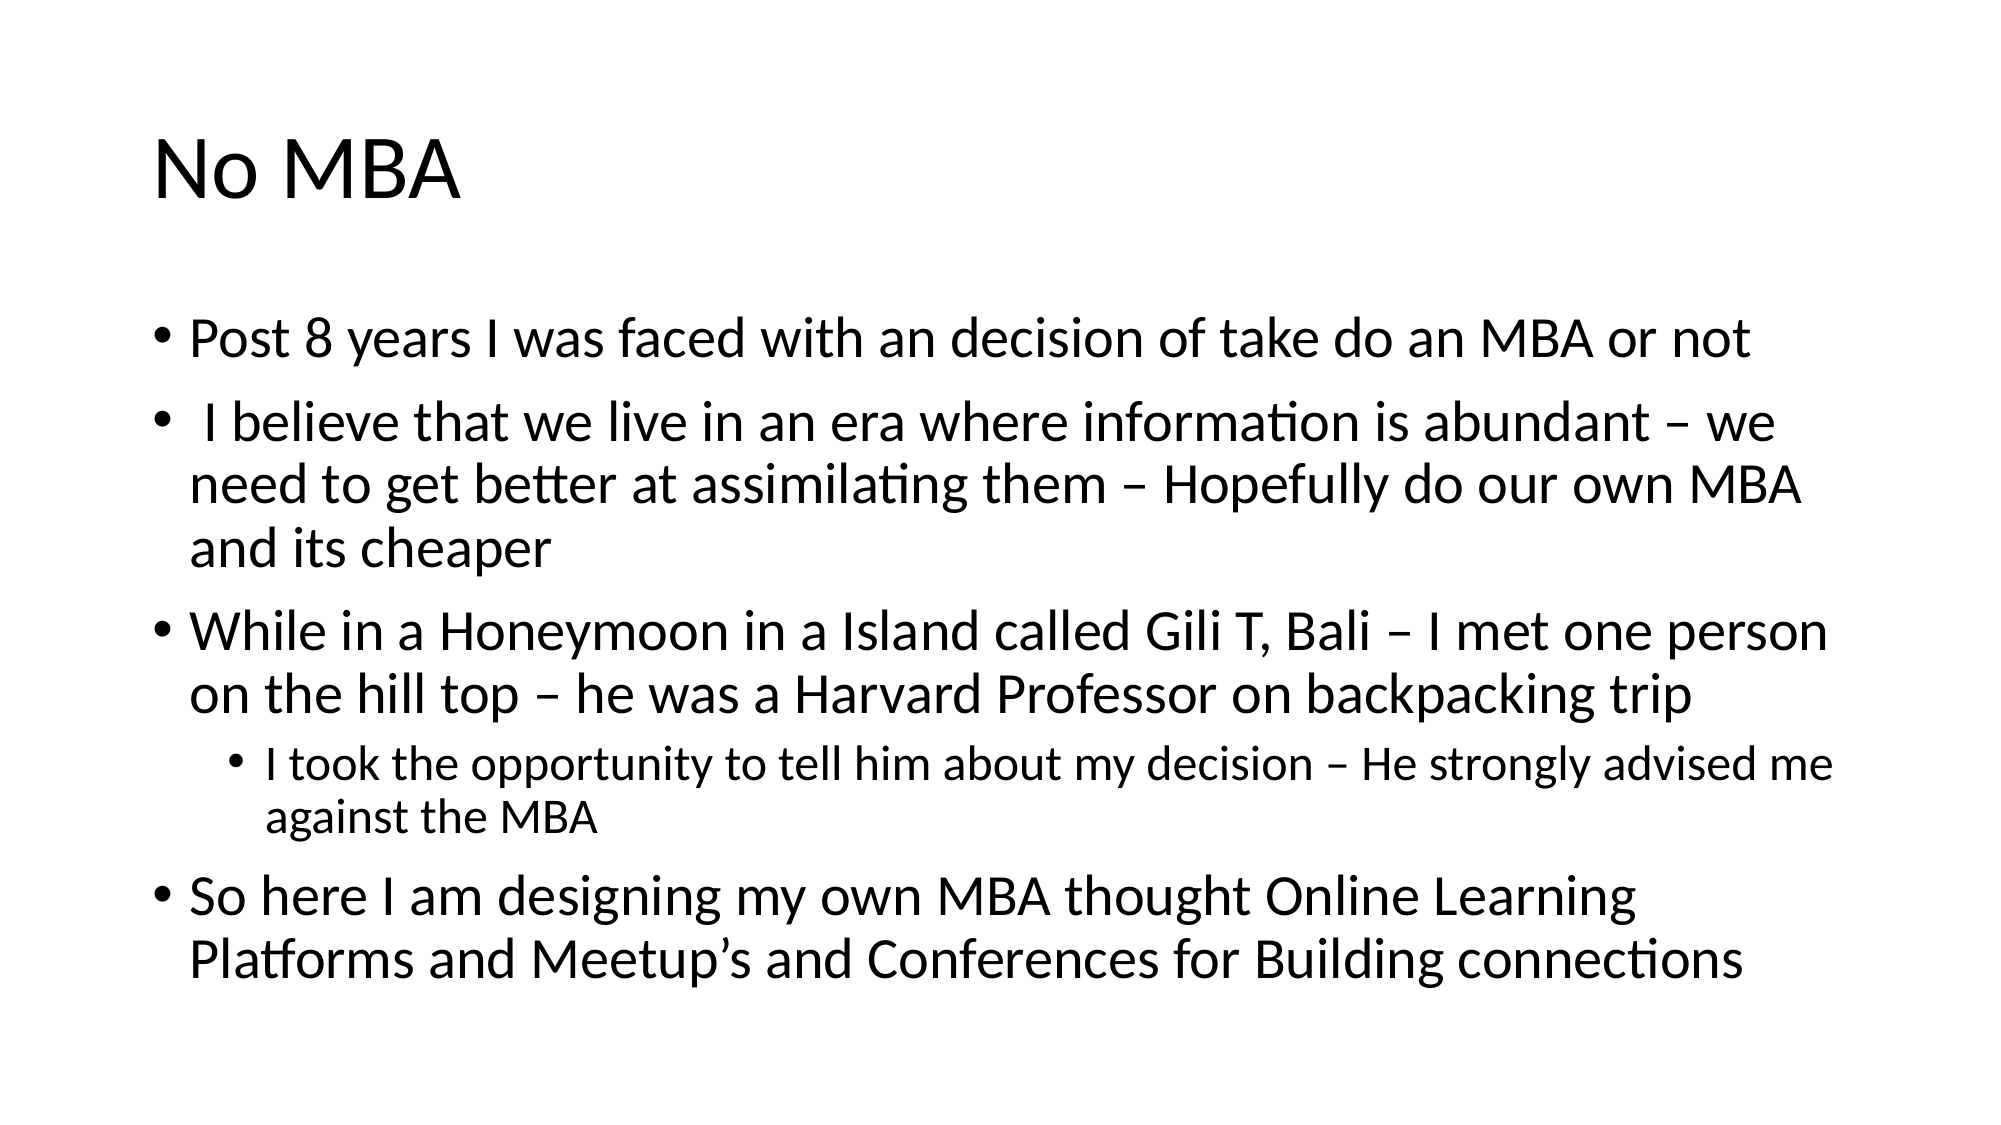

# No MBA
Post 8 years I was faced with an decision of take do an MBA or not
 I believe that we live in an era where information is abundant – we need to get better at assimilating them – Hopefully do our own MBA and its cheaper
While in a Honeymoon in a Island called Gili T, Bali – I met one person on the hill top – he was a Harvard Professor on backpacking trip
I took the opportunity to tell him about my decision – He strongly advised me against the MBA
So here I am designing my own MBA thought Online Learning Platforms and Meetup’s and Conferences for Building connections